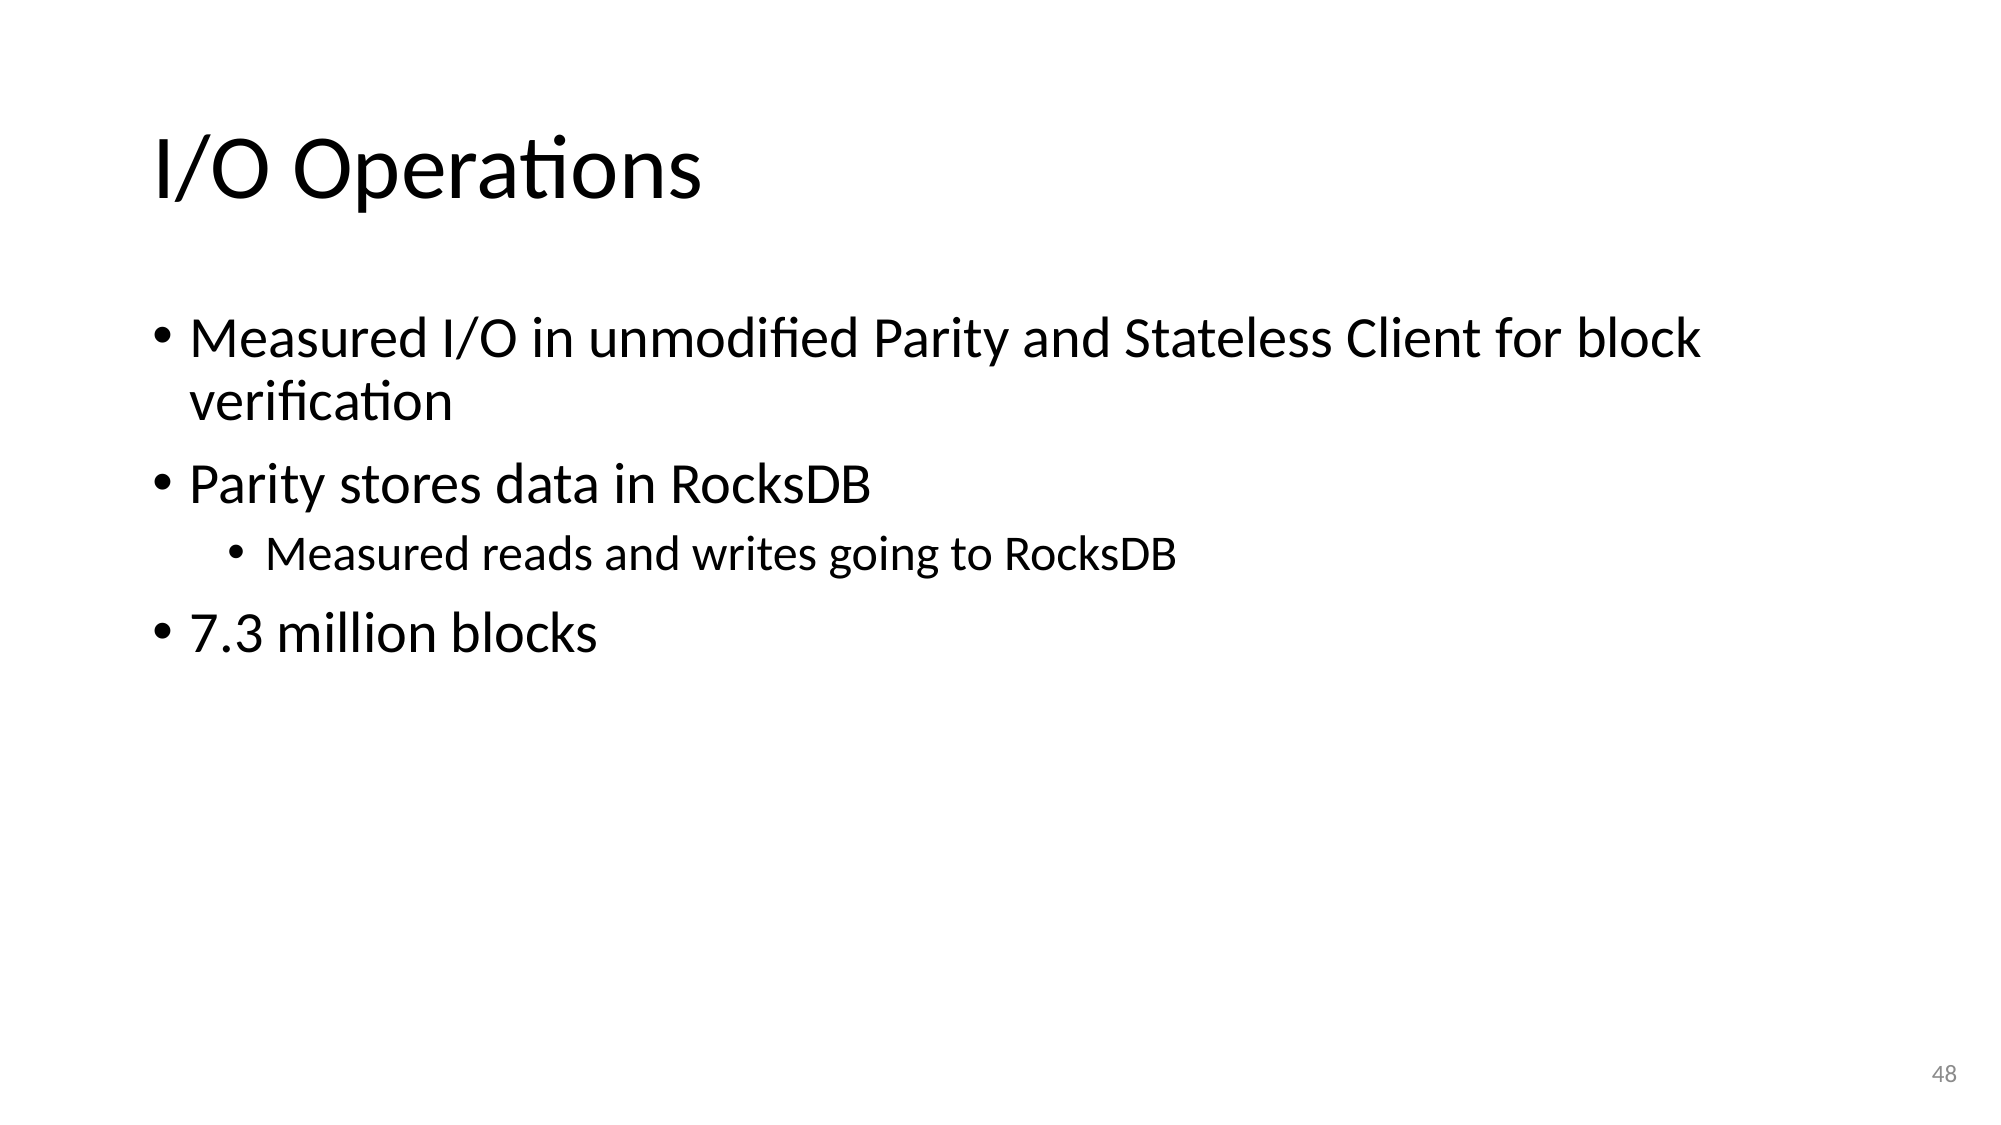

# I/O Operations
Measured I/O in unmodified Parity and Stateless Client for block verification
Parity stores data in RocksDB
Measured reads and writes going to RocksDB
7.3 million blocks
48